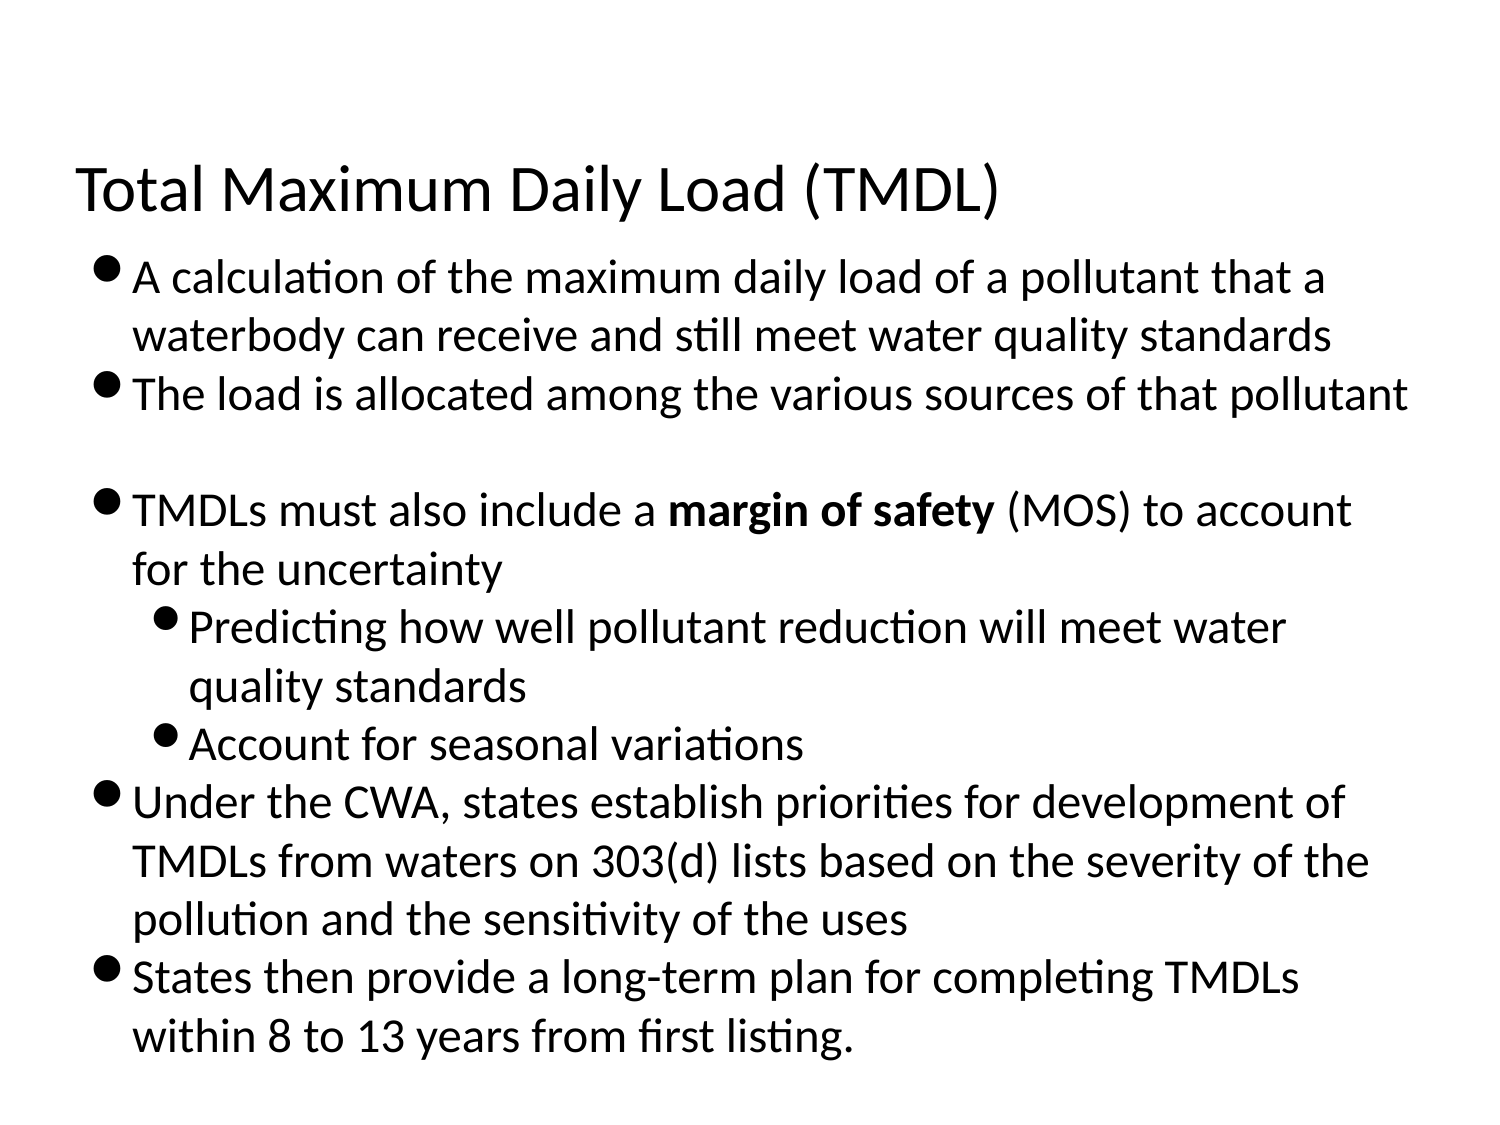

# Total Maximum Daily Load (TMDL)
A calculation of the maximum daily load of a pollutant that a waterbody can receive and still meet water quality standards
The load is allocated among the various sources of that pollutant
TMDLs must also include a margin of safety (MOS) to account for the uncertainty
Predicting how well pollutant reduction will meet water quality standards
Account for seasonal variations
Under the CWA, states establish priorities for development of TMDLs from waters on 303(d) lists based on the severity of the pollution and the sensitivity of the uses
States then provide a long-term plan for completing TMDLs within 8 to 13 years from first listing.